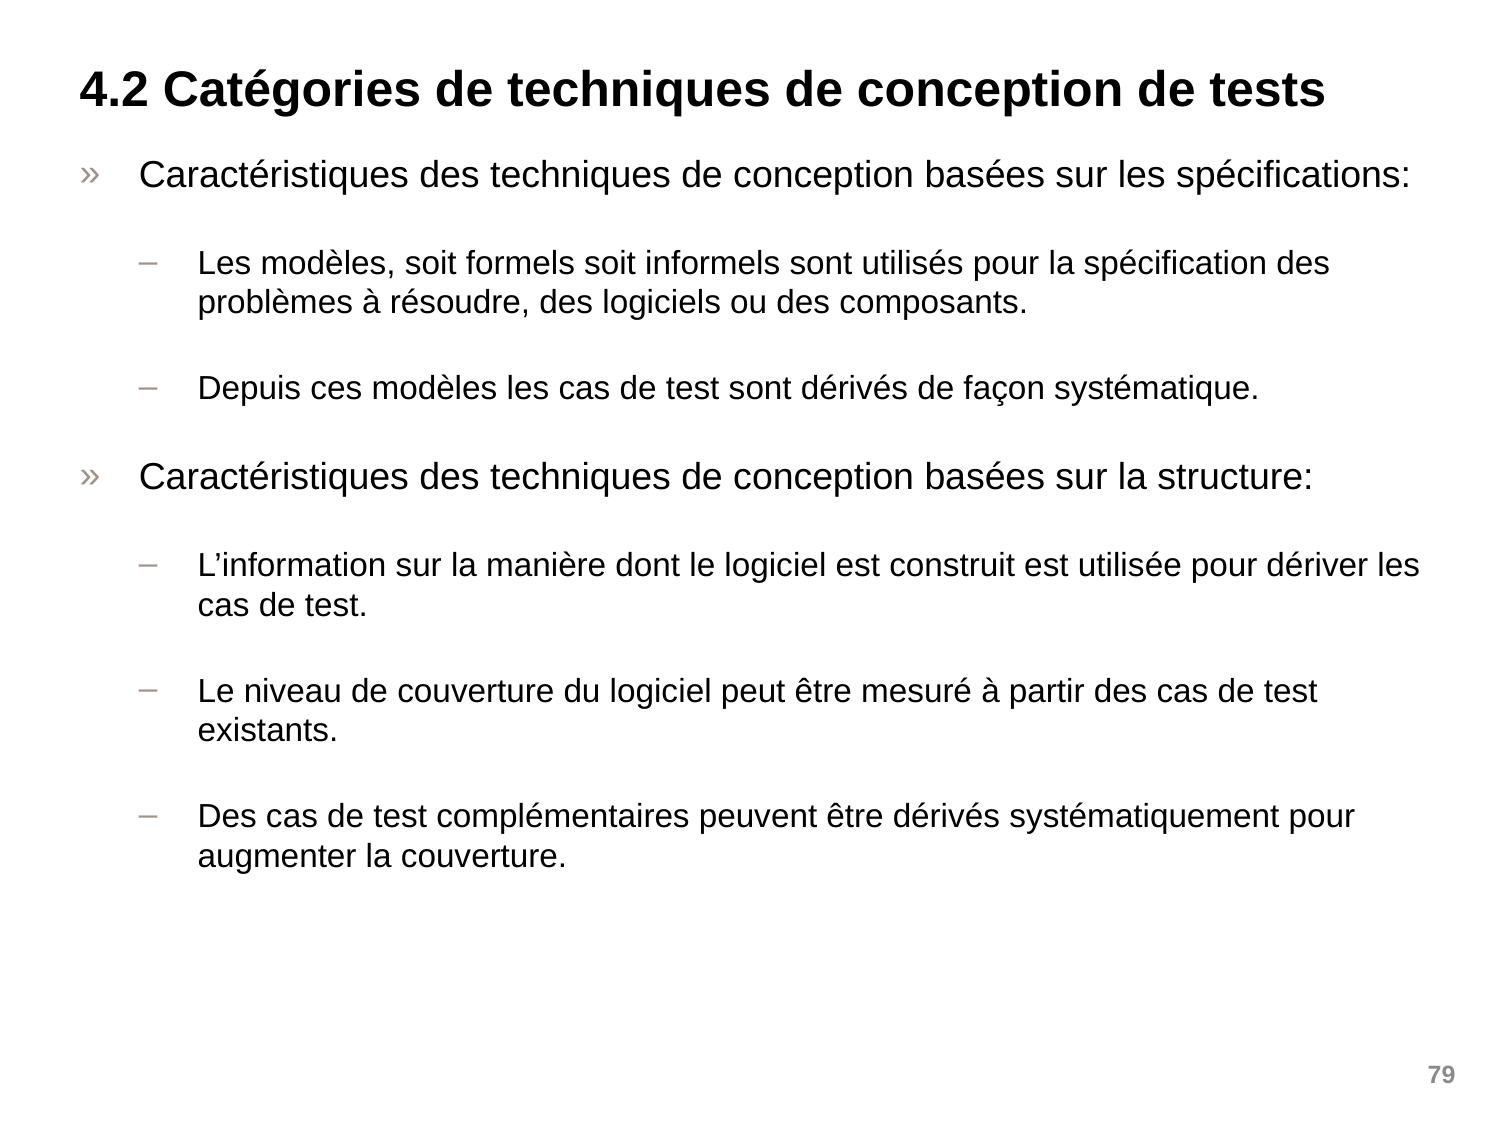

# 4.2 Catégories de techniques de conception de tests
Caractéristiques des techniques de conception basées sur les spécifications:
Les modèles, soit formels soit informels sont utilisés pour la spécification des problèmes à résoudre, des logiciels ou des composants.
Depuis ces modèles les cas de test sont dérivés de façon systématique.
Caractéristiques des techniques de conception basées sur la structure:
L’information sur la manière dont le logiciel est construit est utilisée pour dériver les cas de test.
Le niveau de couverture du logiciel peut être mesuré à partir des cas de test existants.
Des cas de test complémentaires peuvent être dérivés systématiquement pour  augmenter la couverture.

79